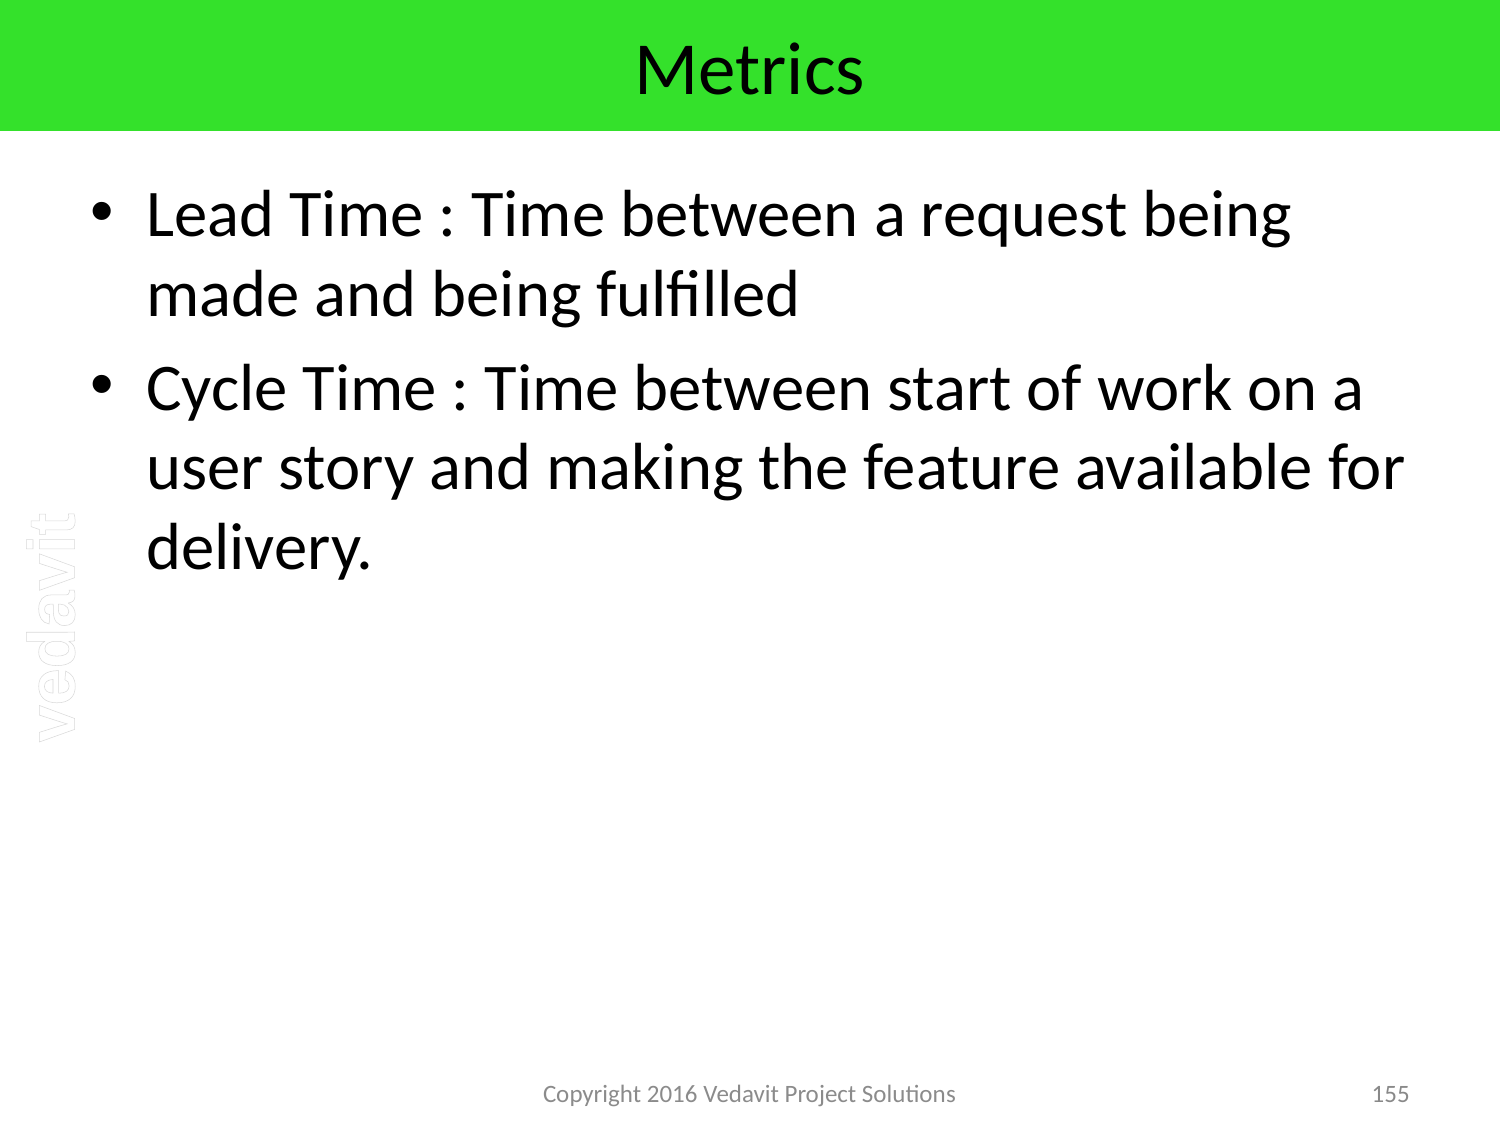

# Metrics
Lead Time : Time between a request being made and being fulfilled
Cycle Time : Time between start of work on a user story and making the feature available for delivery.
Copyright 2016 Vedavit Project Solutions
155